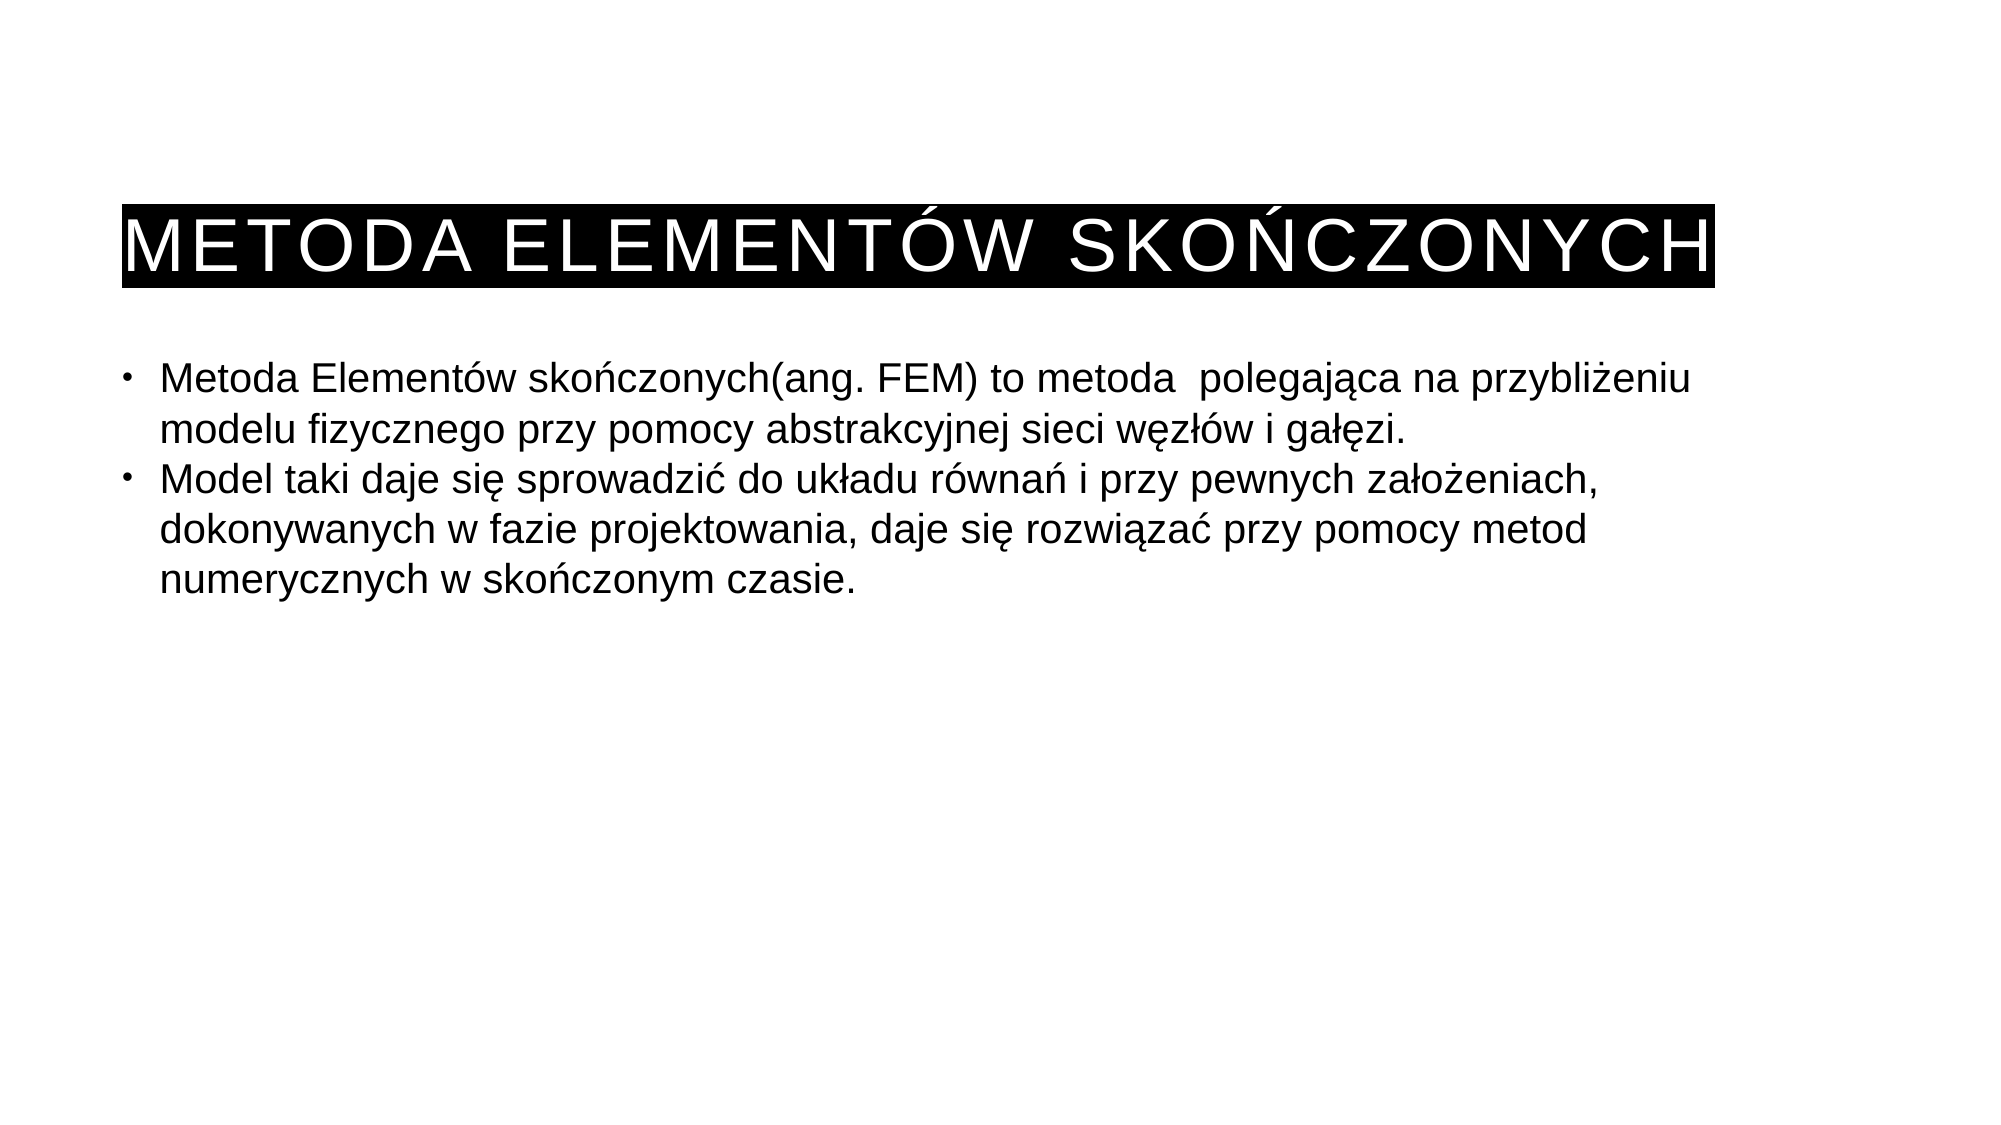

# Metoda elementów skończonych
Metoda Elementów skończonych(ang. FEM) to metoda  polegająca na przybliżeniu modelu fizycznego przy pomocy abstrakcyjnej sieci węzłów i gałęzi.
Model taki daje się sprowadzić do układu równań i przy pewnych założeniach, dokonywanych w fazie projektowania, daje się rozwiązać przy pomocy metod numerycznych w skończonym czasie.